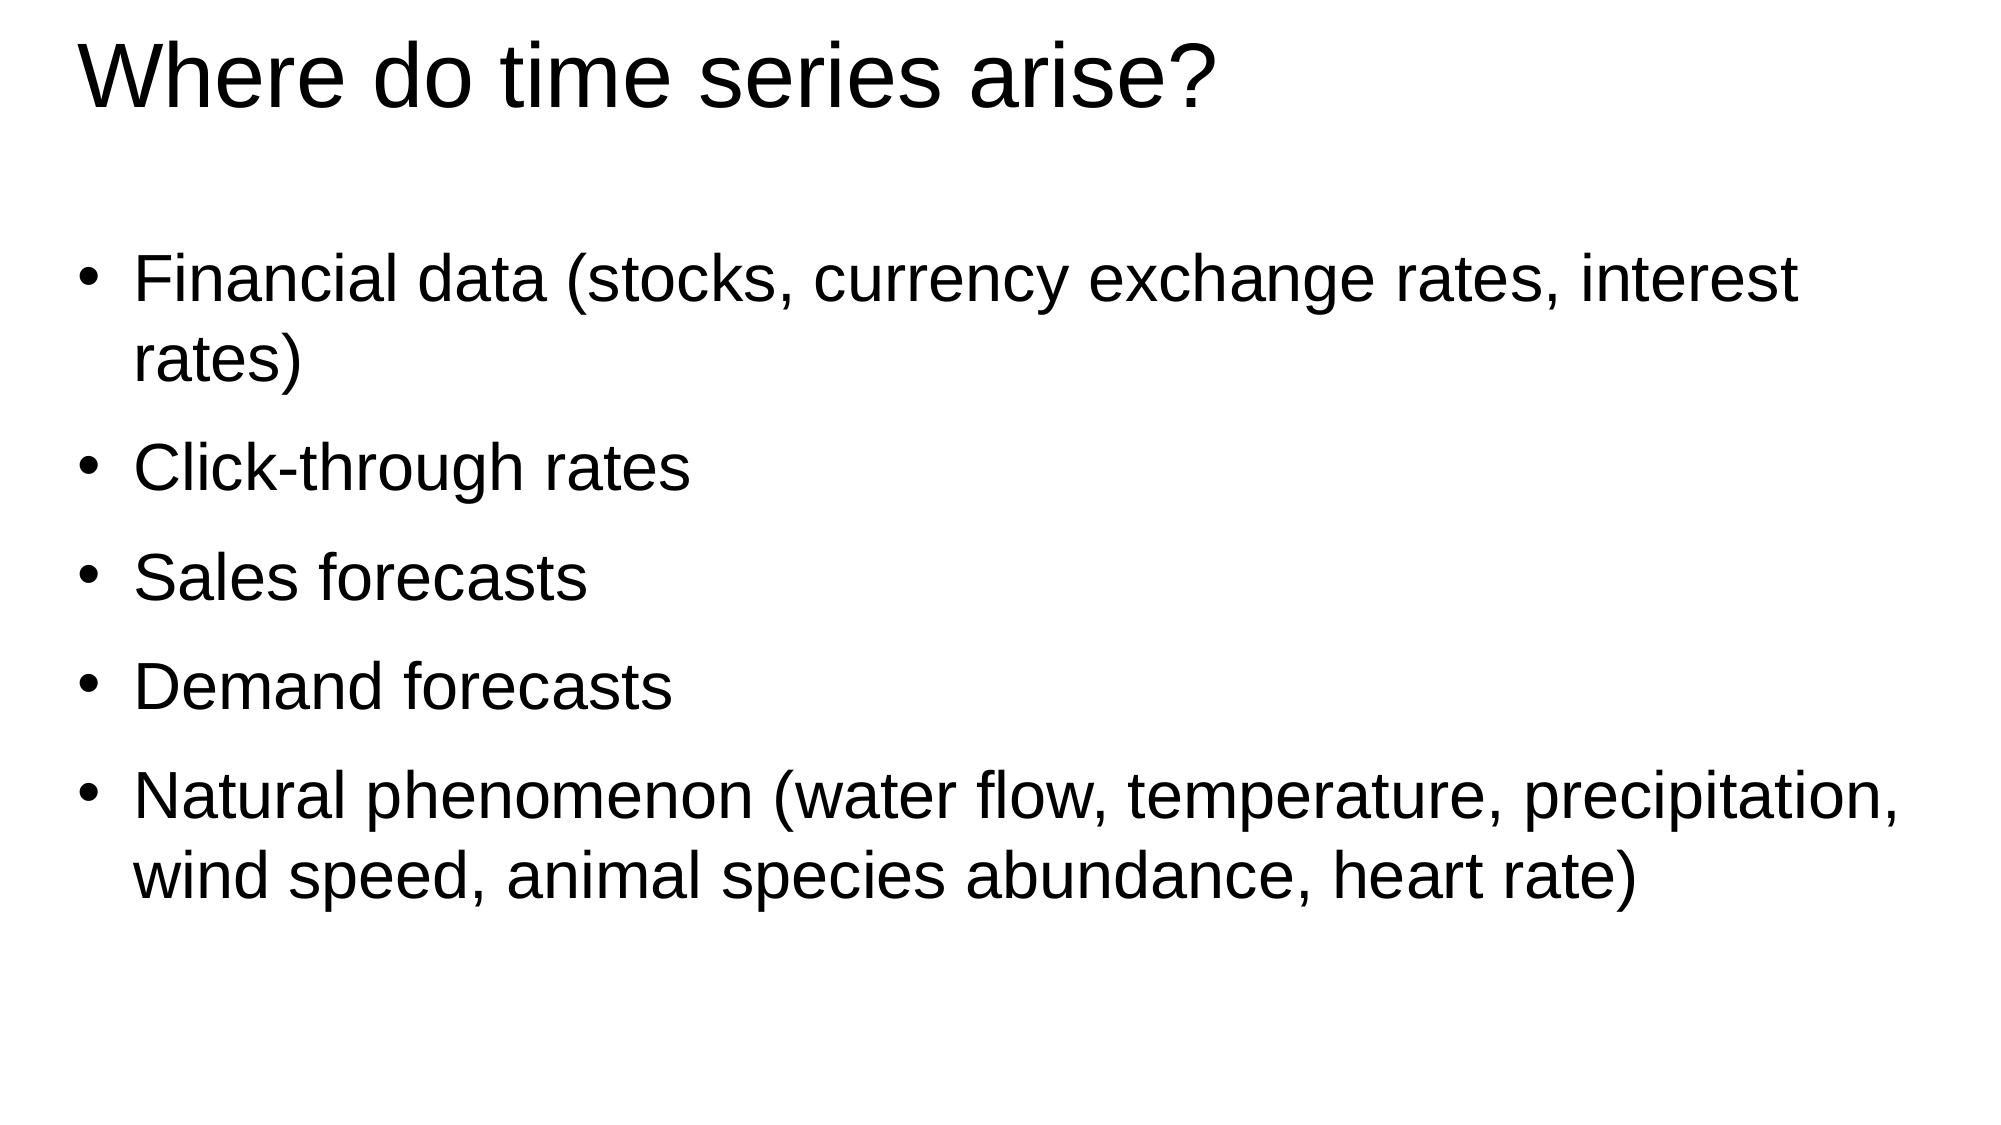

# Where do time series arise?
Financial data (stocks, currency exchange rates, interest rates)
Click-through rates
Sales forecasts
Demand forecasts
Natural phenomenon (water flow, temperature, precipitation, wind speed, animal species abundance, heart rate)